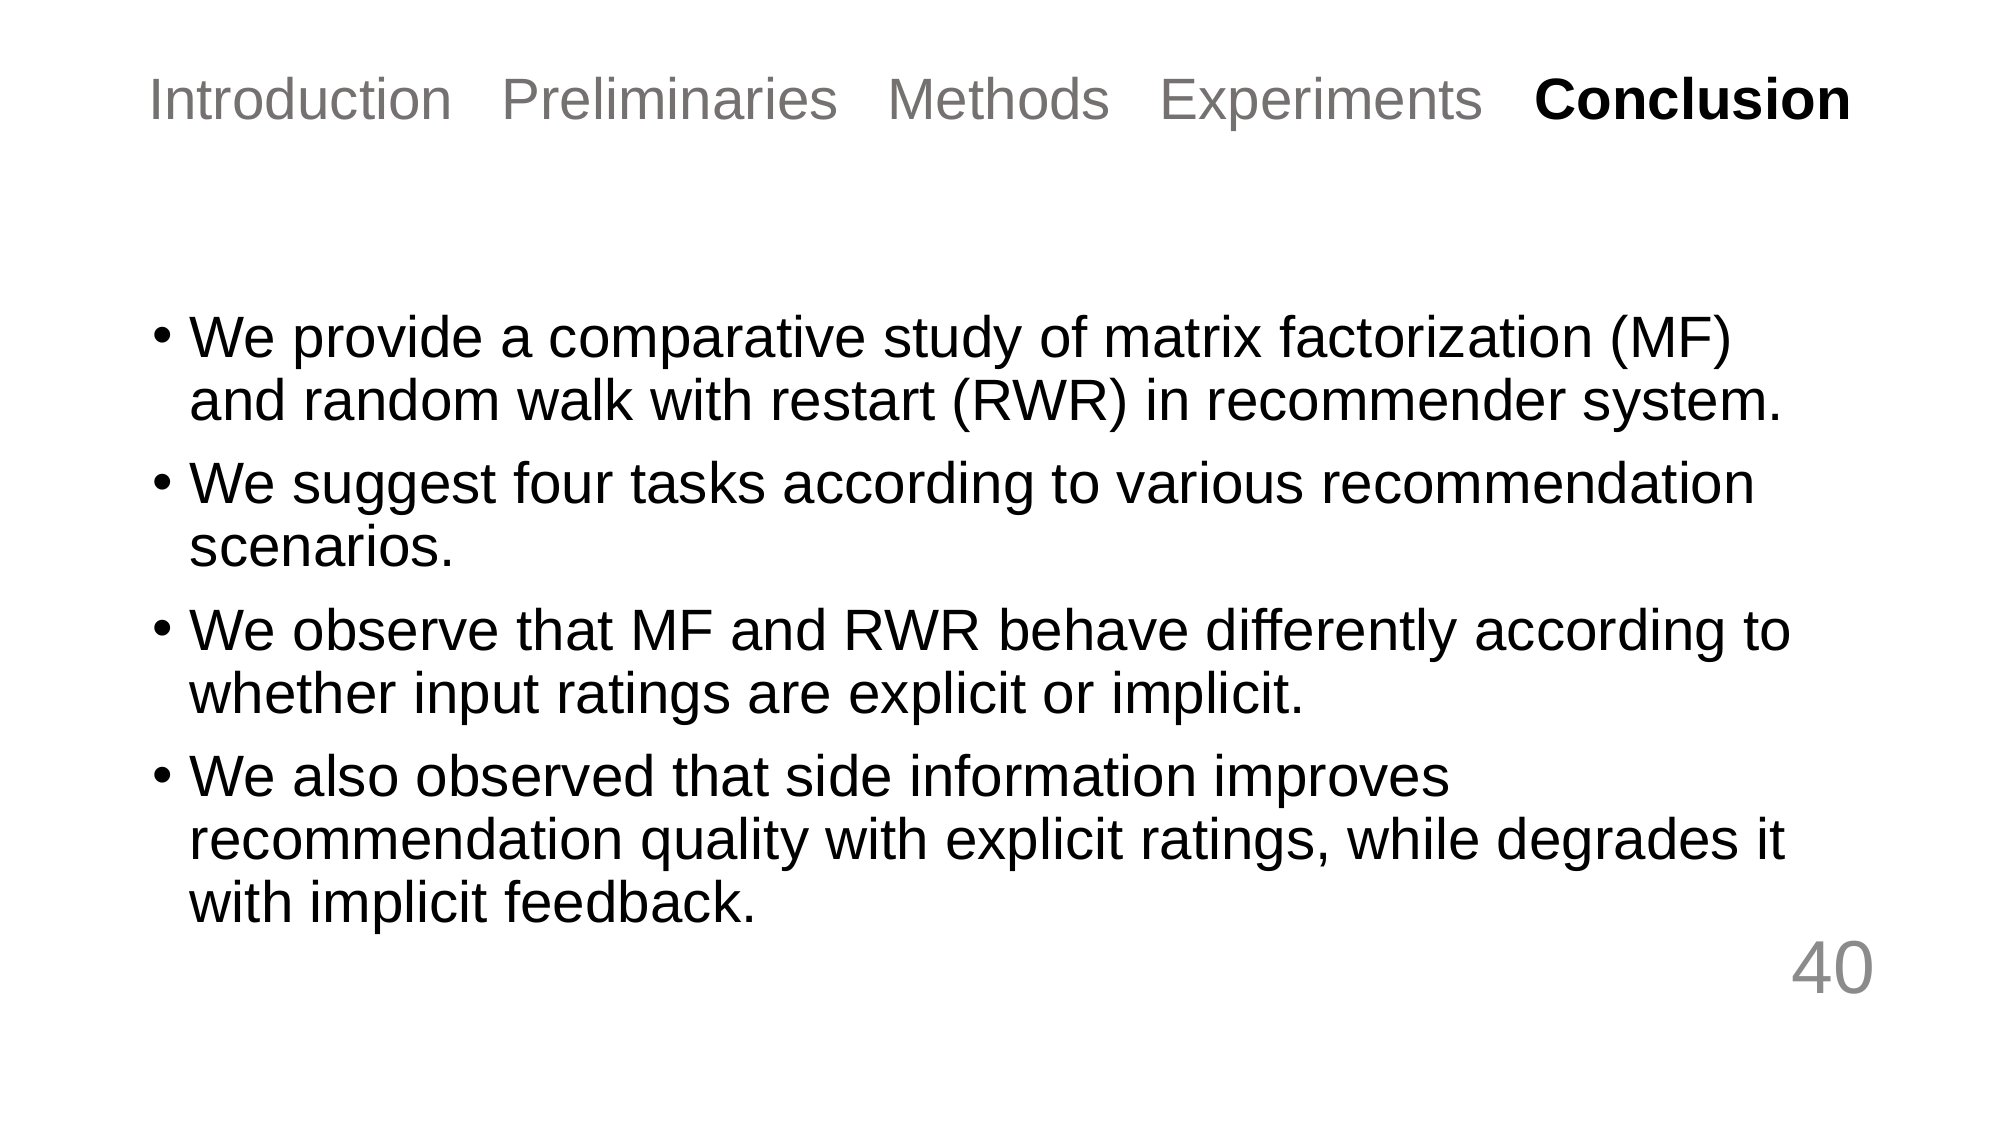

Introduction   Preliminaries   Methods   Experiments   Conclusion
We provide a comparative study of matrix factorization (MF)
and random walk with restart (RWR) in recommender system.
We suggest four tasks according to various recommendation scenarios.
We observe that MF and RWR behave differently according to whether input ratings are explicit or implicit.
We also observed that side information improves recommendation quality with explicit ratings, while degrades it with implicit feedback.
40